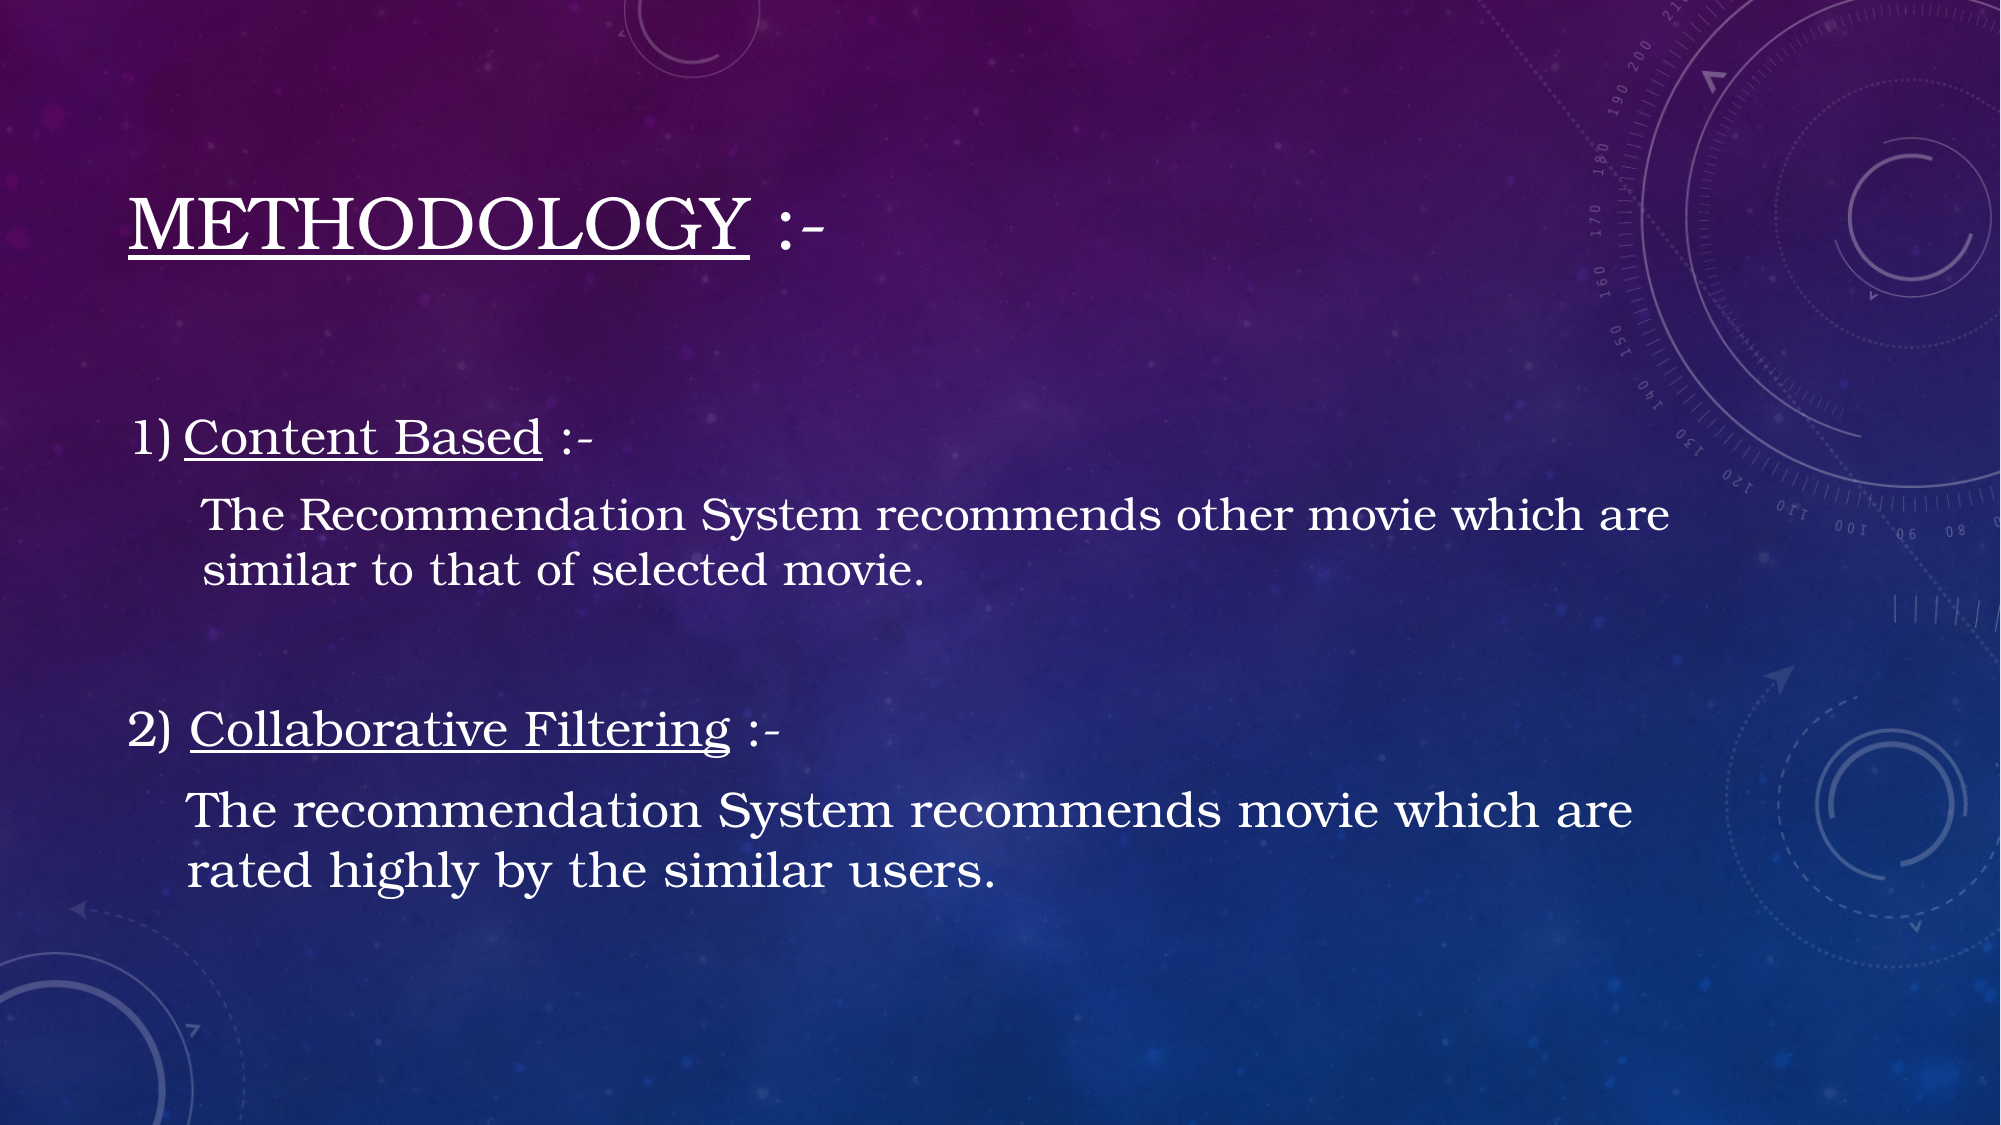

# Methodology :-
Content Based :-
The Recommendation System recommends other movie which are similar to that of selected movie.

2) Collaborative Filtering :-
	The recommendation System recommends movie which are rated highly by the similar users.